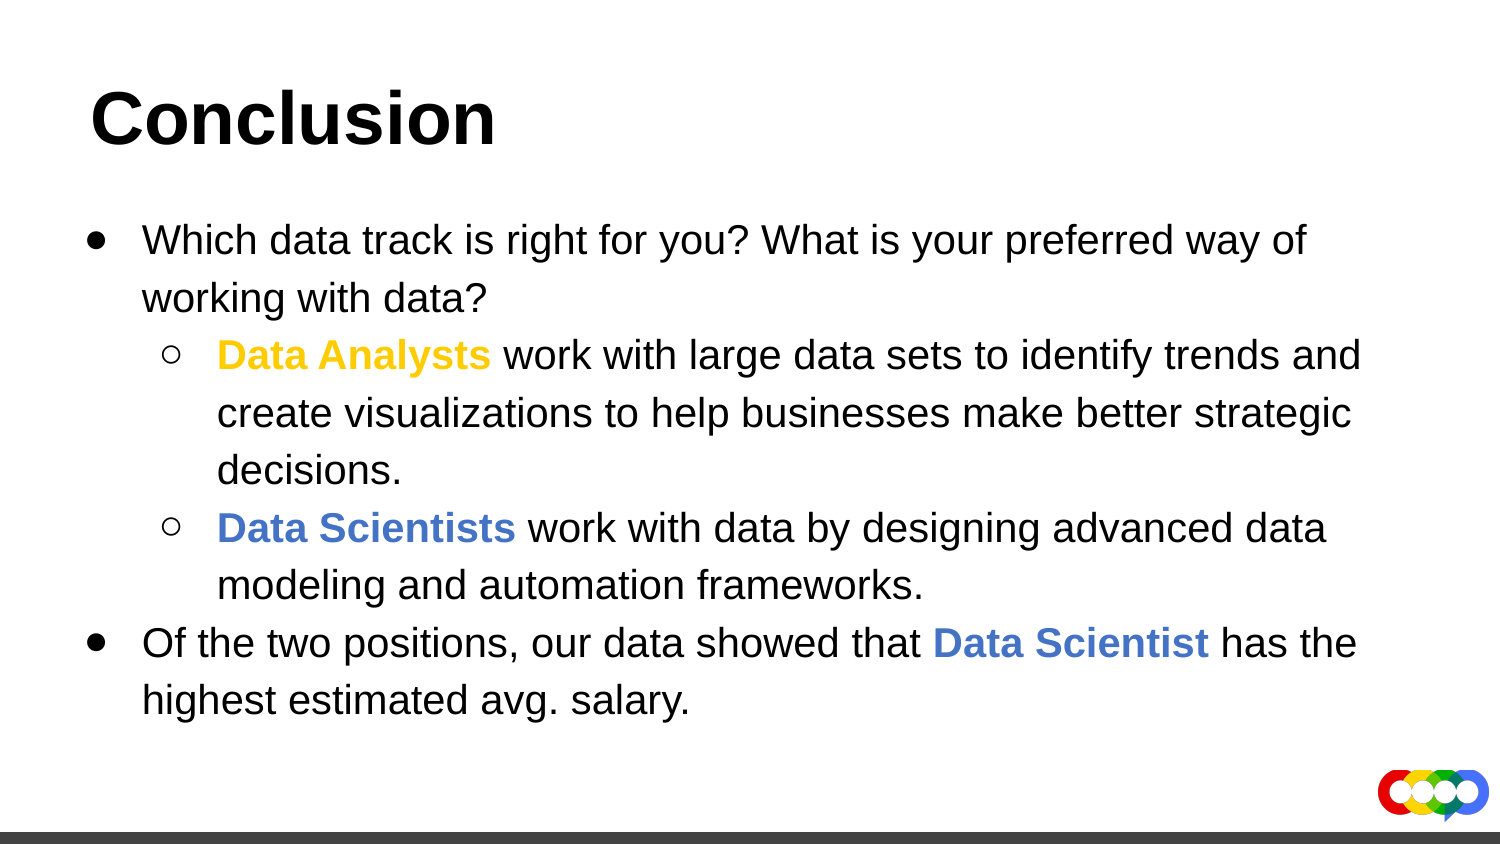

# Conclusion
Which data track is right for you? What is your preferred way of working with data?
Data Analysts work with large data sets to identify trends and create visualizations to help businesses make better strategic decisions.
Data Scientists work with data by designing advanced data modeling and automation frameworks.
Of the two positions, our data showed that Data Scientist has the highest estimated avg. salary.